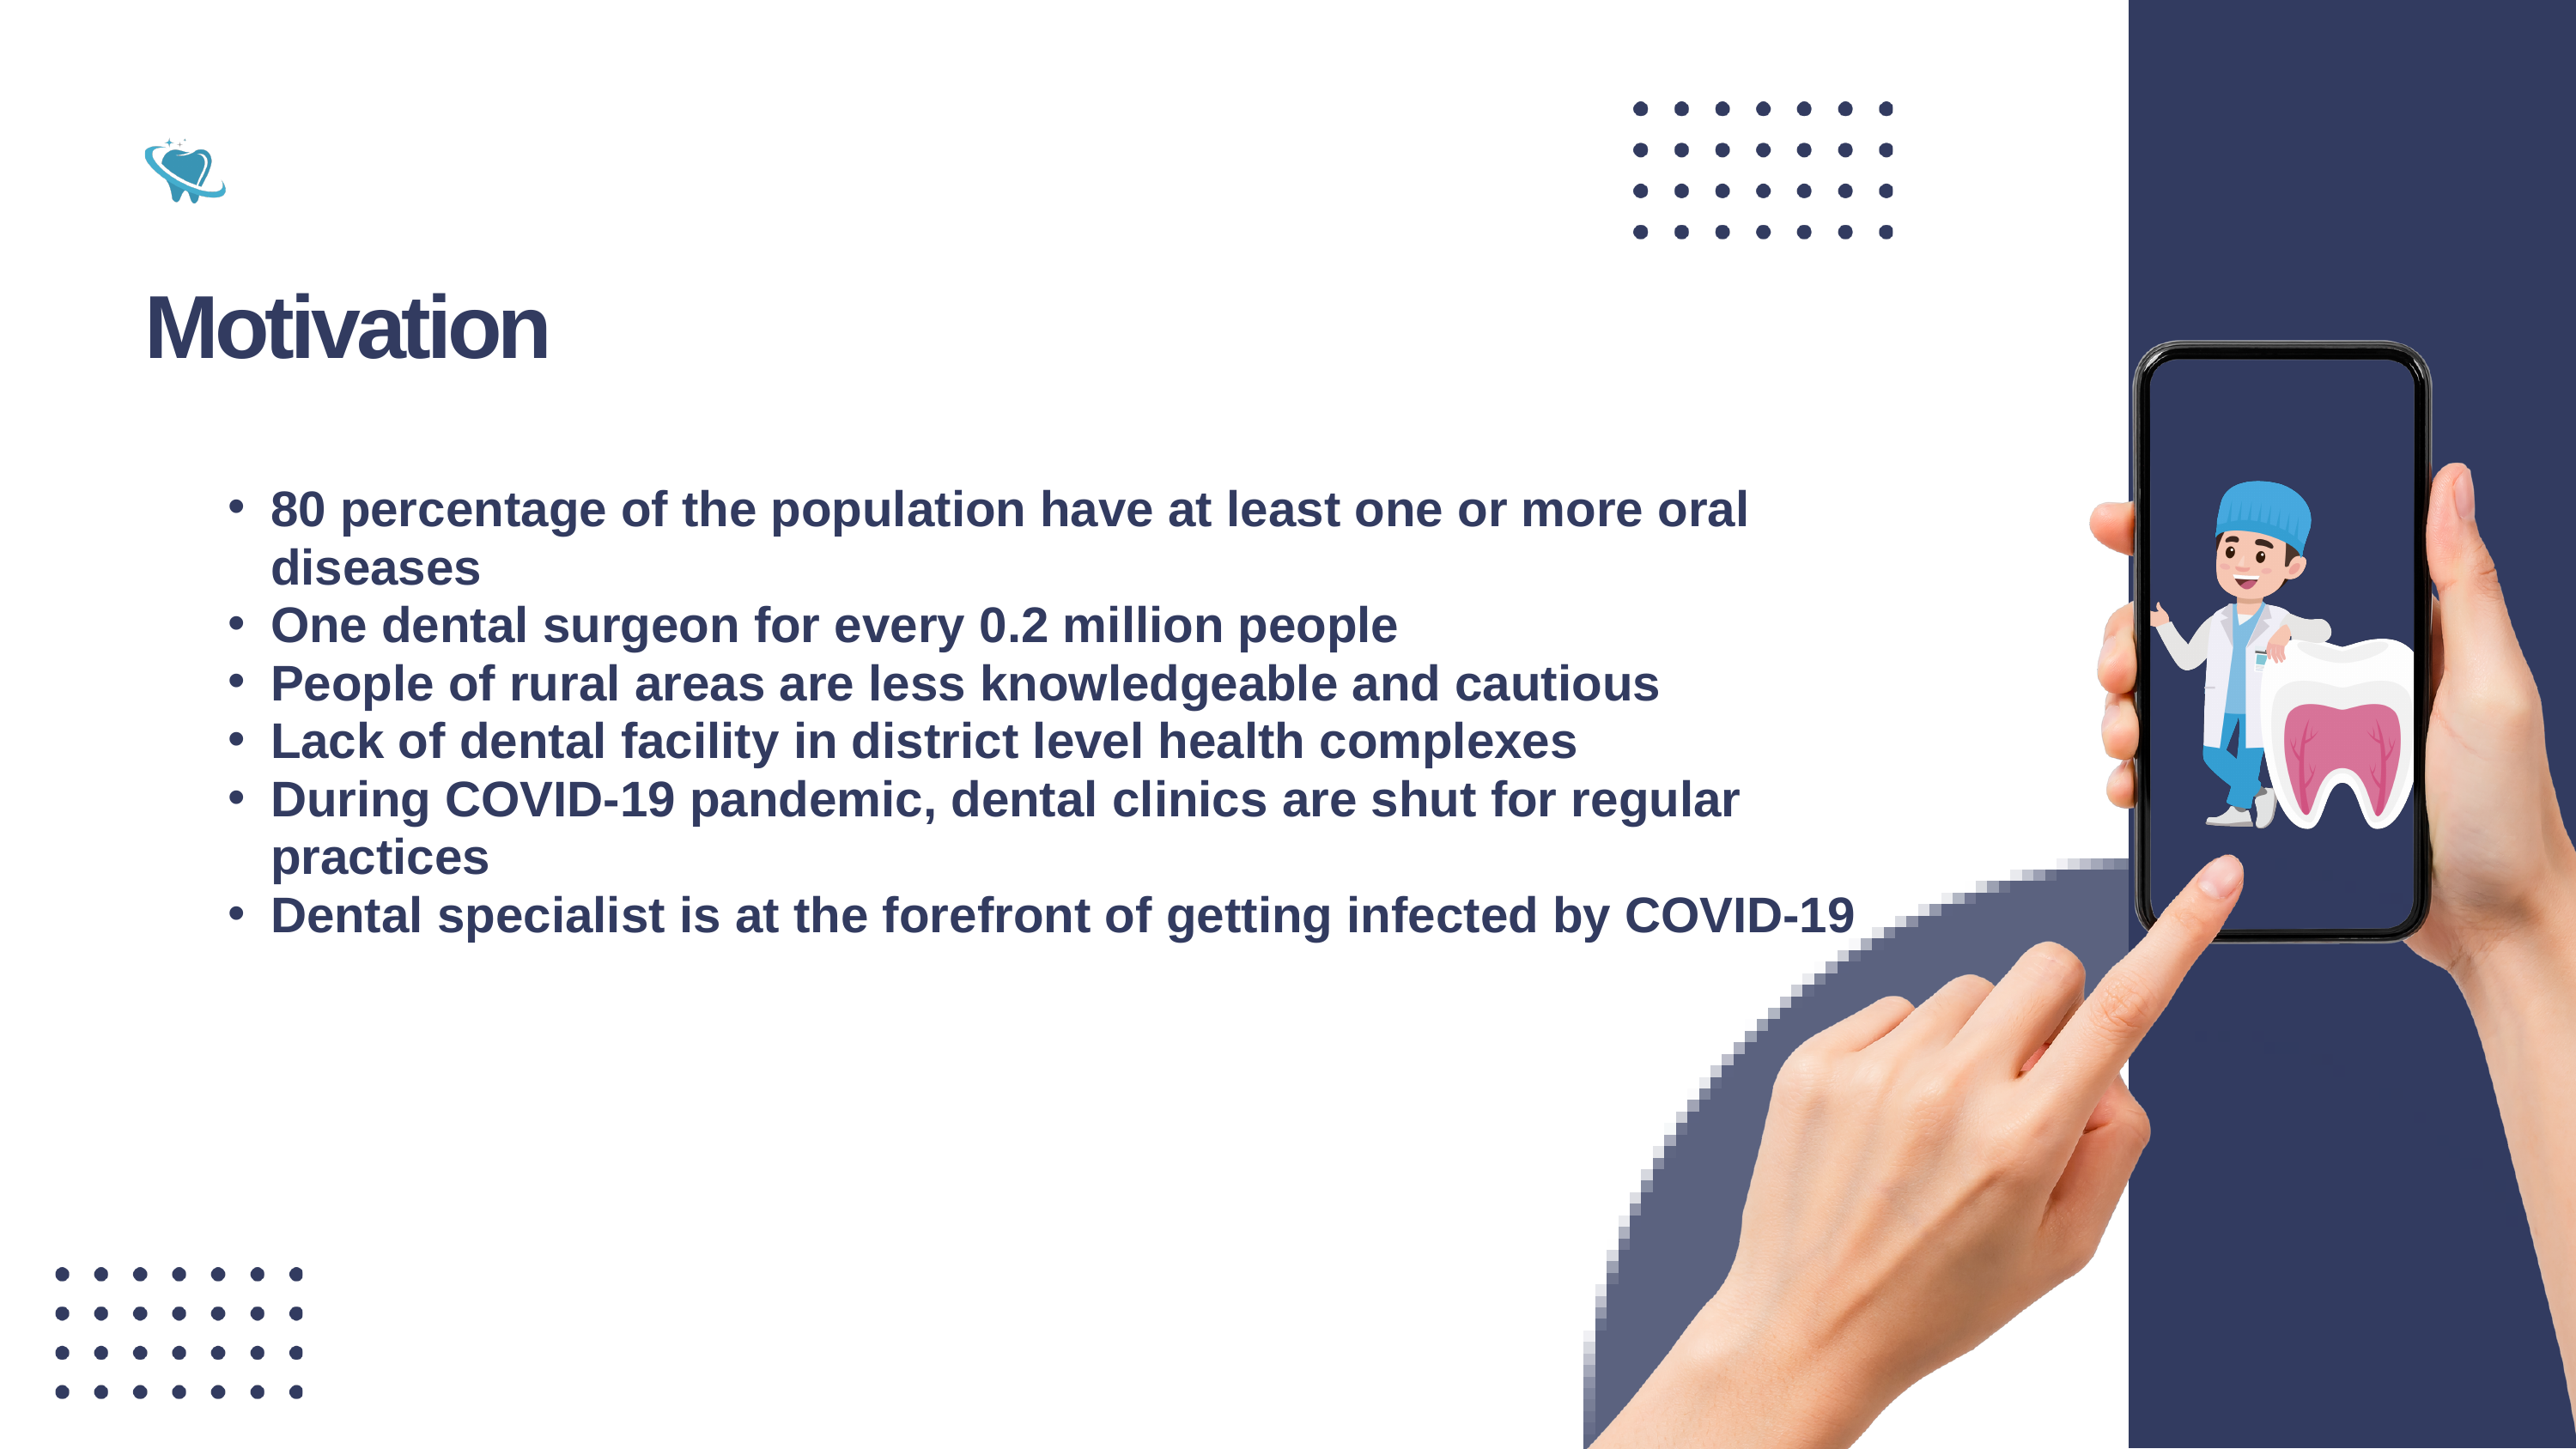

Motivation

80 percentage of the population have at least one or more oral diseases
One dental surgeon for every 0.2 million people
People of rural areas are less knowledgeable and cautious
Lack of dental facility in district level health complexes
During COVID-19 pandemic, dental clinics are shut for regular practices
Dental specialist is at the forefront of getting infected by COVID-19